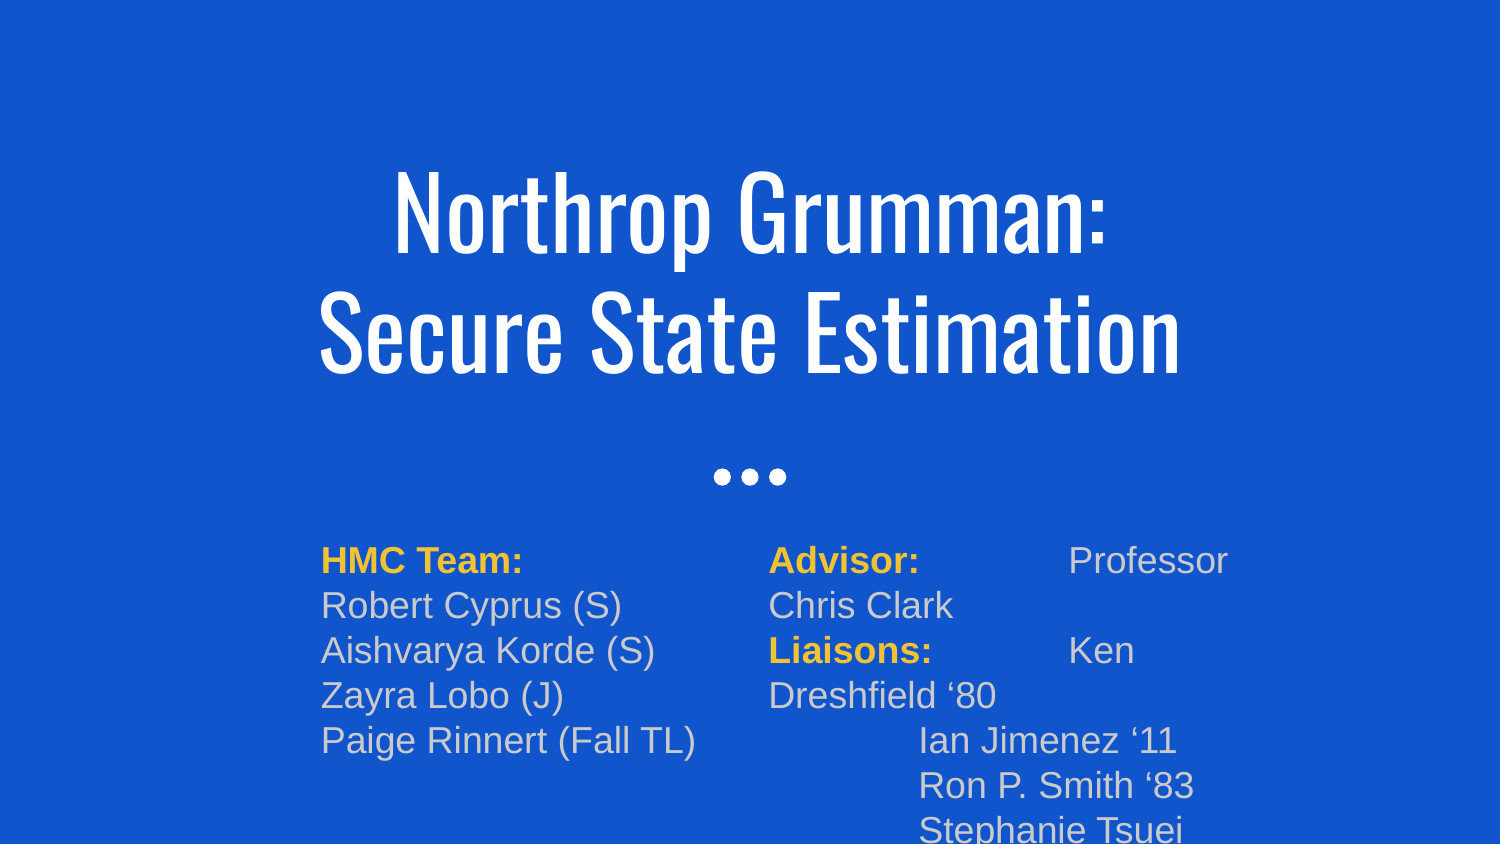

# Northrop Grumman:
Secure State Estimation
HMC Team:
Robert Cyprus (S)
Aishvarya Korde (S)
Zayra Lobo (J)
Paige Rinnert (Fall TL)
Advisor:	Professor Chris Clark
Liaisons: 	Ken Dreshfield ‘80
Ian Jimenez ‘11
Ron P. Smith ‘83
Stephanie Tsuei (Lead)